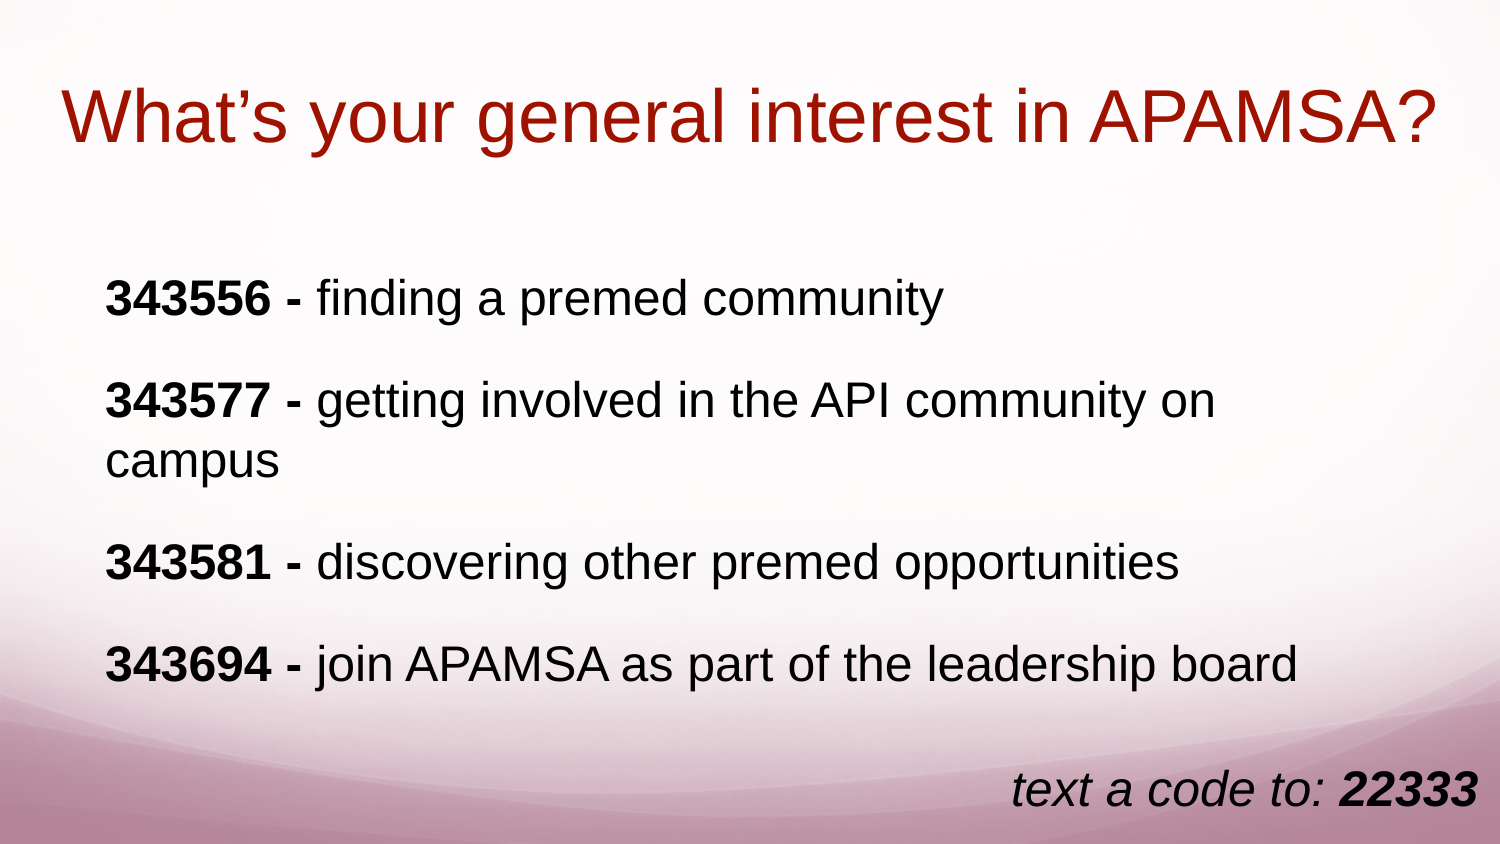

# What’s your general interest in APAMSA?
343556 - finding a premed community
343577 - getting involved in the API community on campus
343581 - discovering other premed opportunities
343694 - join APAMSA as part of the leadership board
text a code to: 22333